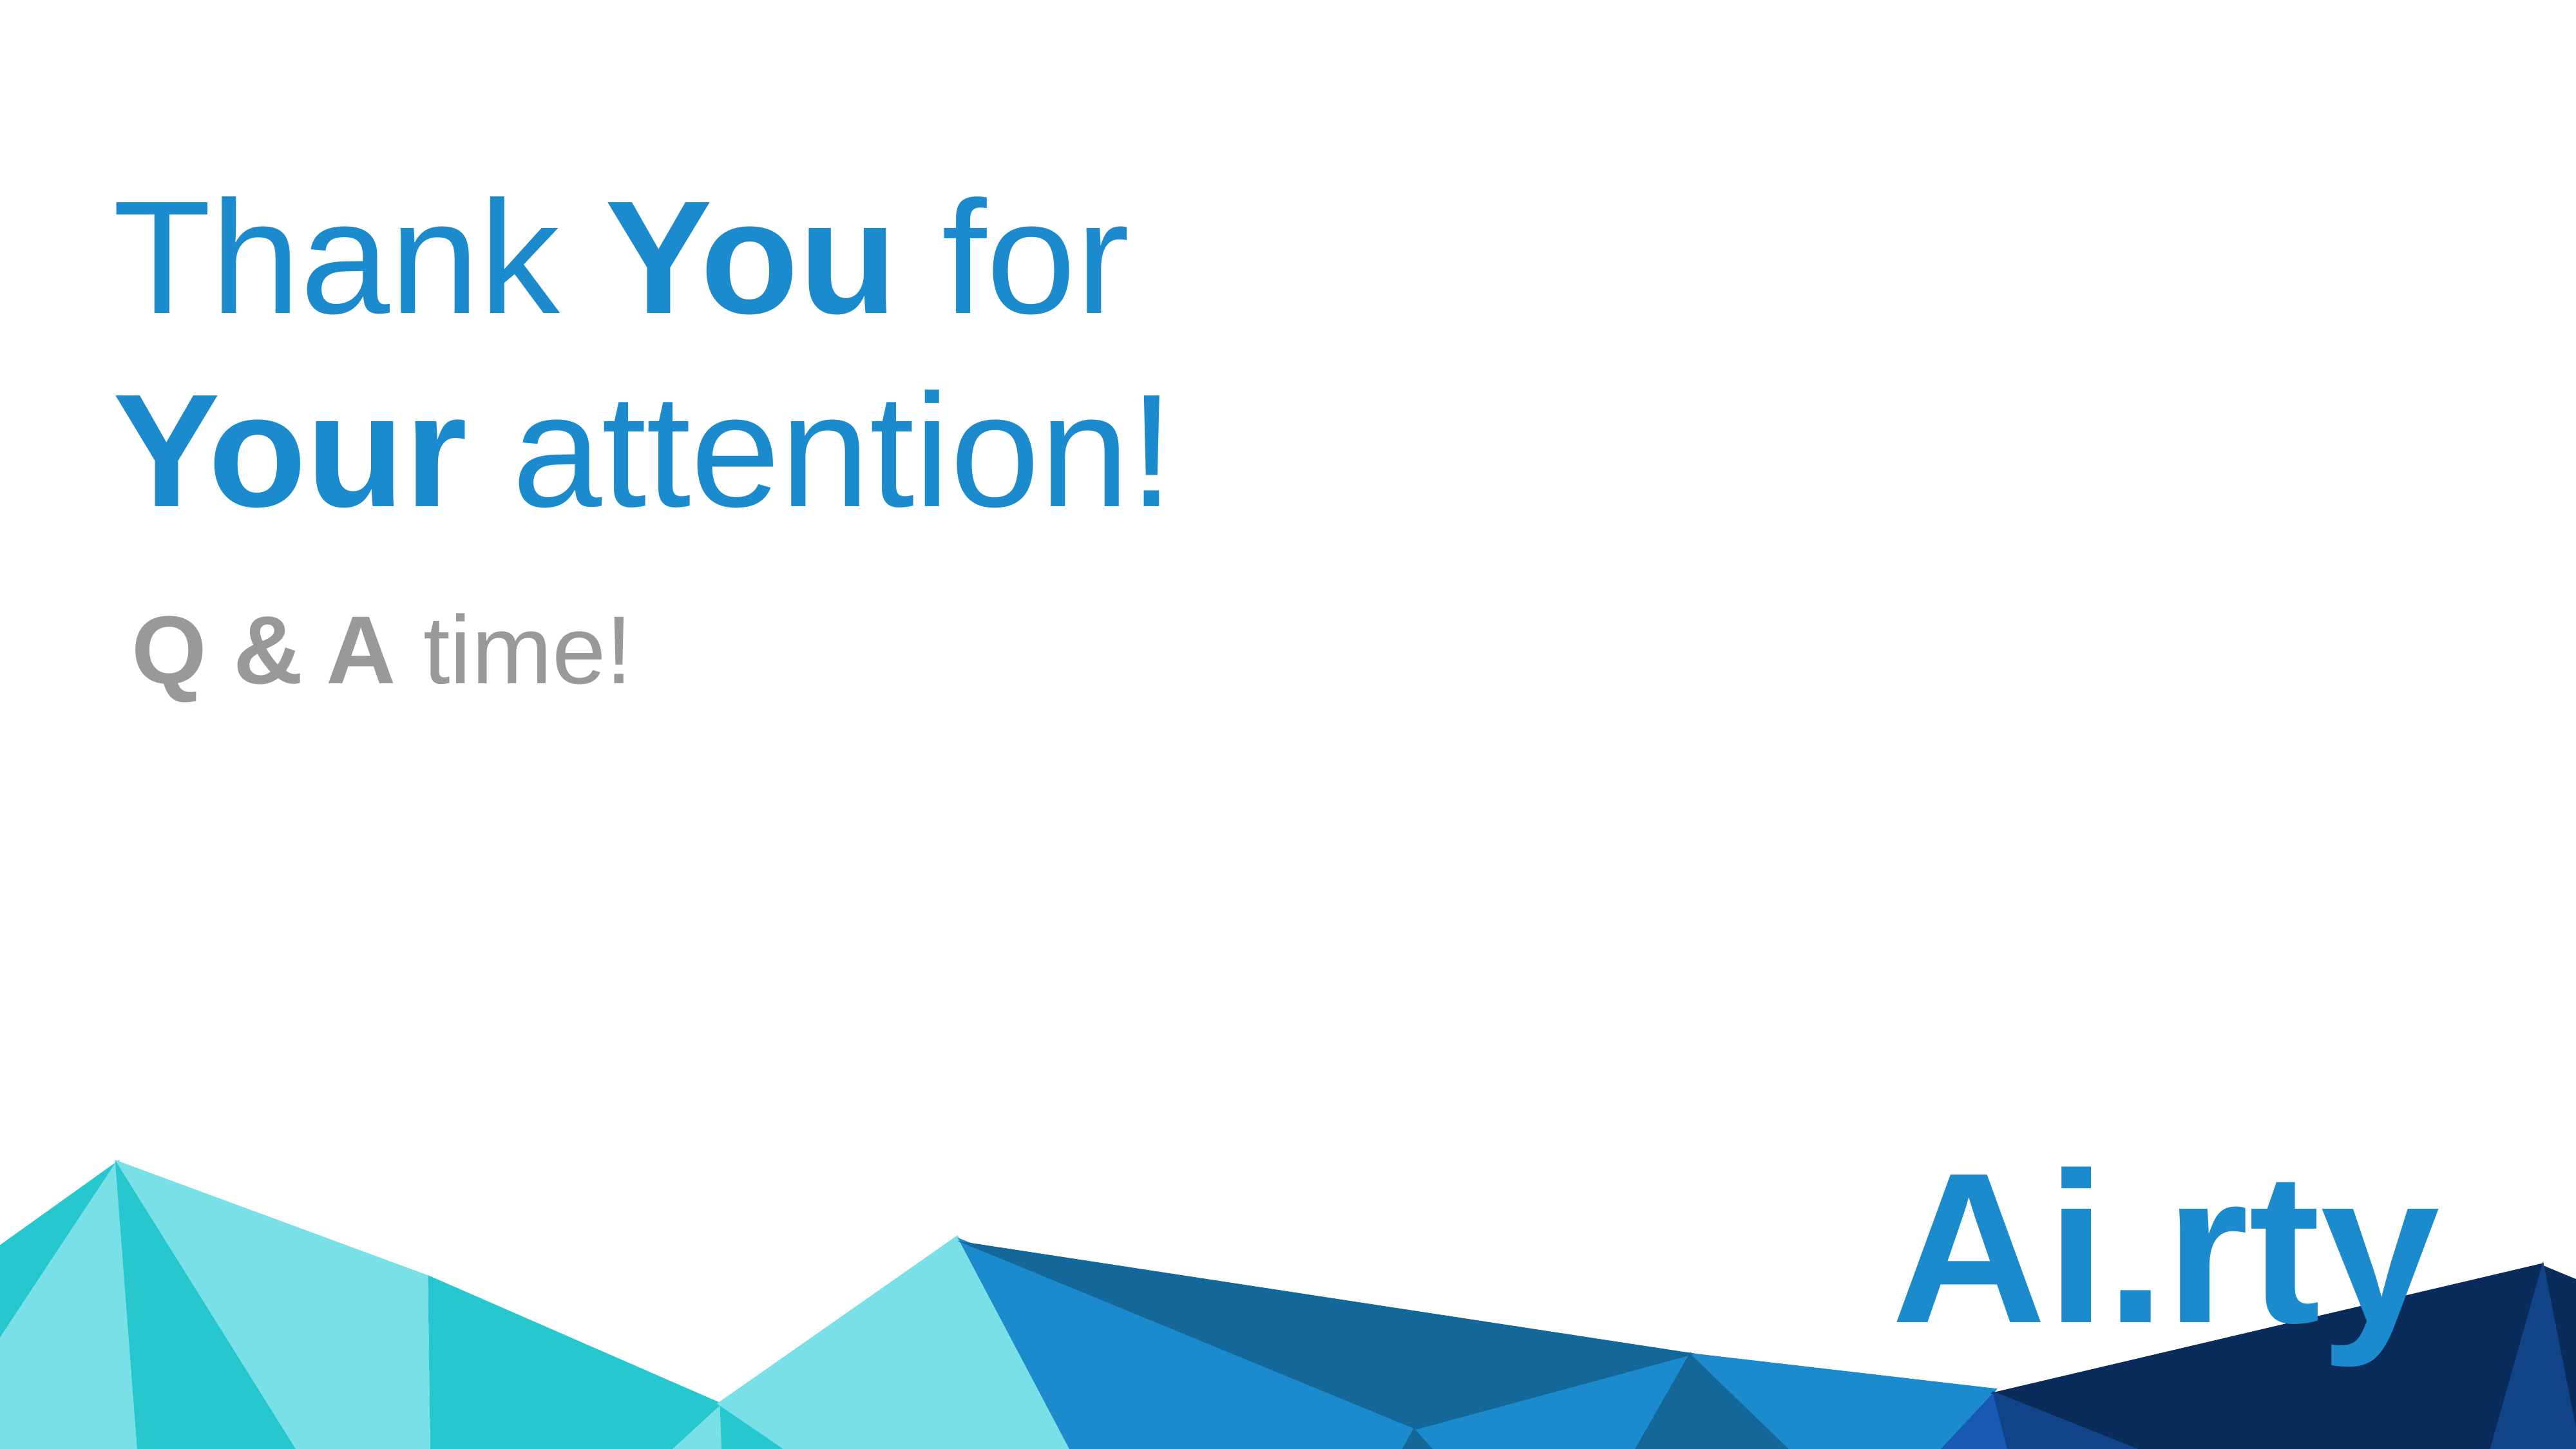

Thank You for
Your attention!
Q & A time!
Ai.rty